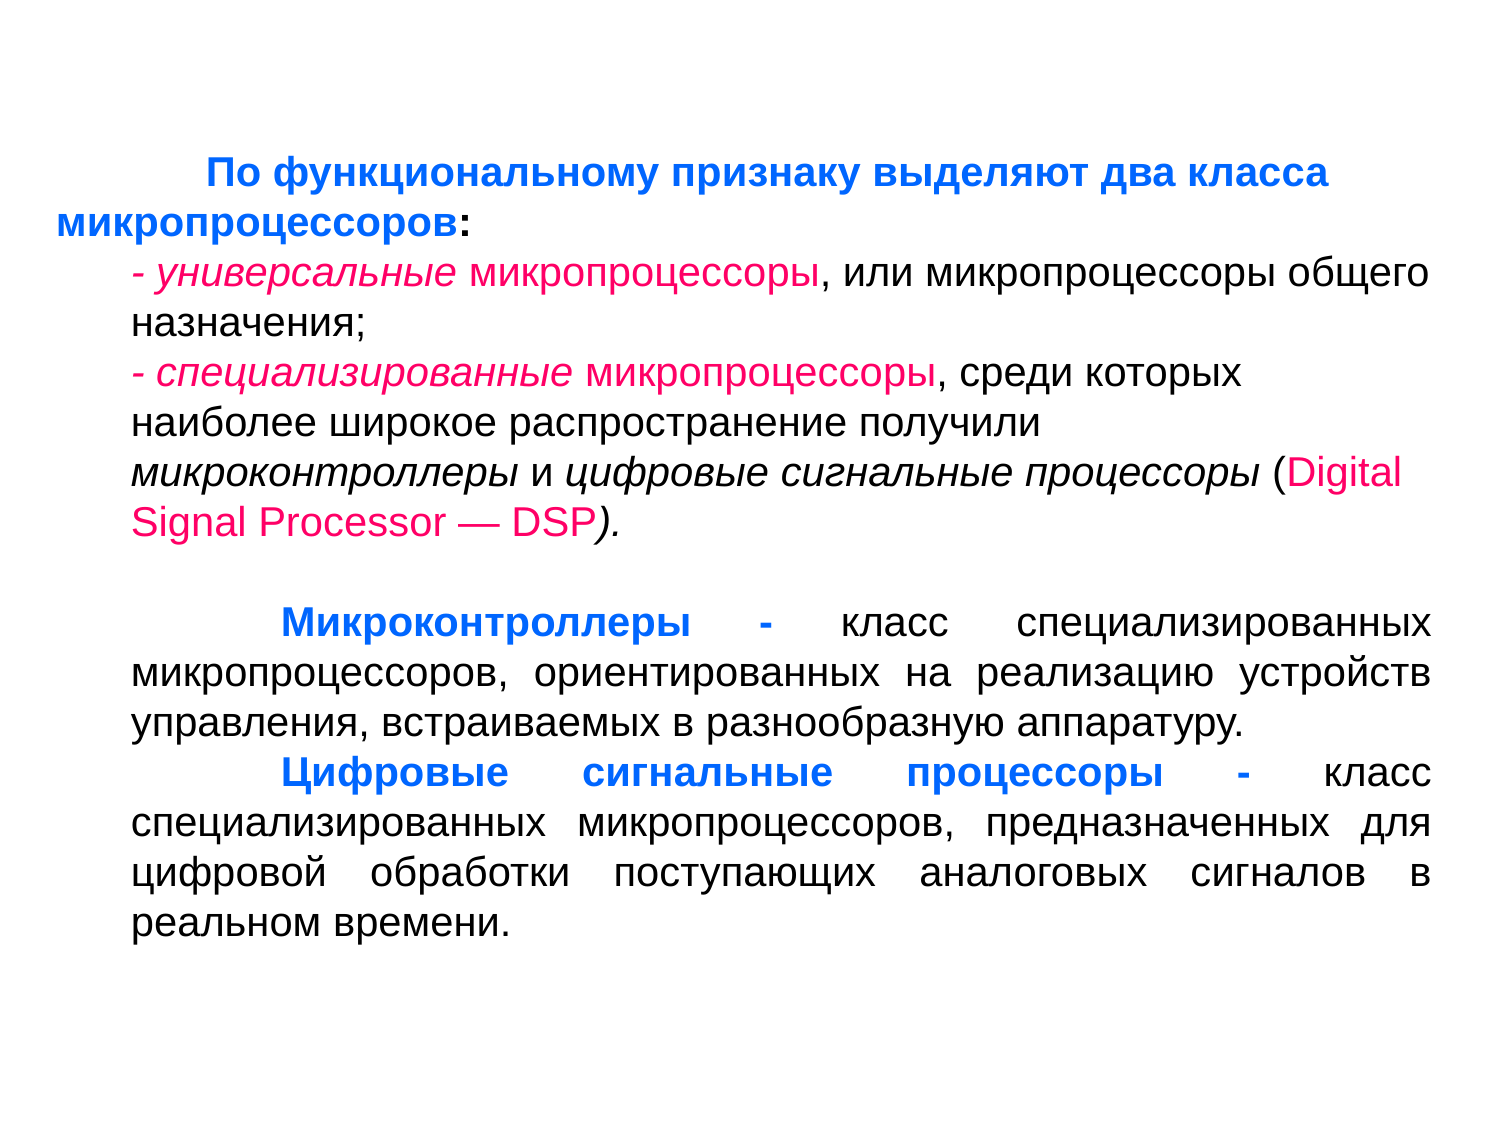

По функциональному признаку выделяют два класса микропроцессоров:
- универсальные микропроцессоры, или микропроцессоры общего назначения;
- специализированные микропроцессоры, среди которых наиболее широкое распространение получили микроконтроллеры и цифровые сигнальные процессоры (Digital Signal Processor — DSP).

	Микроконтроллеры - класс специализированных микропроцессоров, ориентированных на реализацию устройств управления, встраиваемых в разнообразную аппаратуру.
	Цифровые сигнальные процессоры - класс специализированных микропроцессоров, предназначенных для цифровой обработки поступающих аналоговых сигналов в реальном времени.